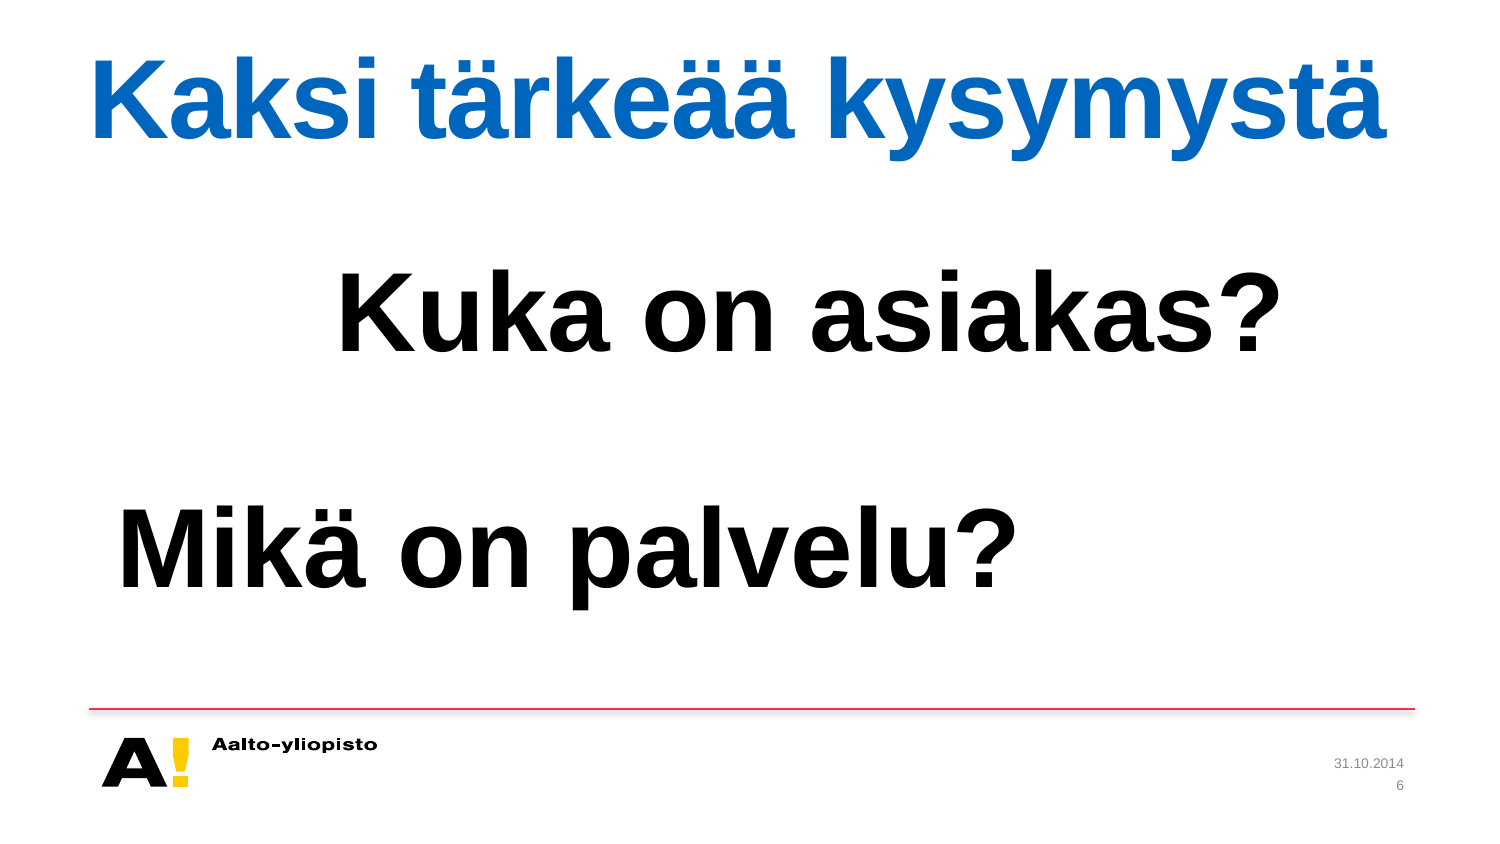

# Kaksi tärkeää kysymystä
Kuka on asiakas?
Mikä on palvelu?
31.10.2014
6